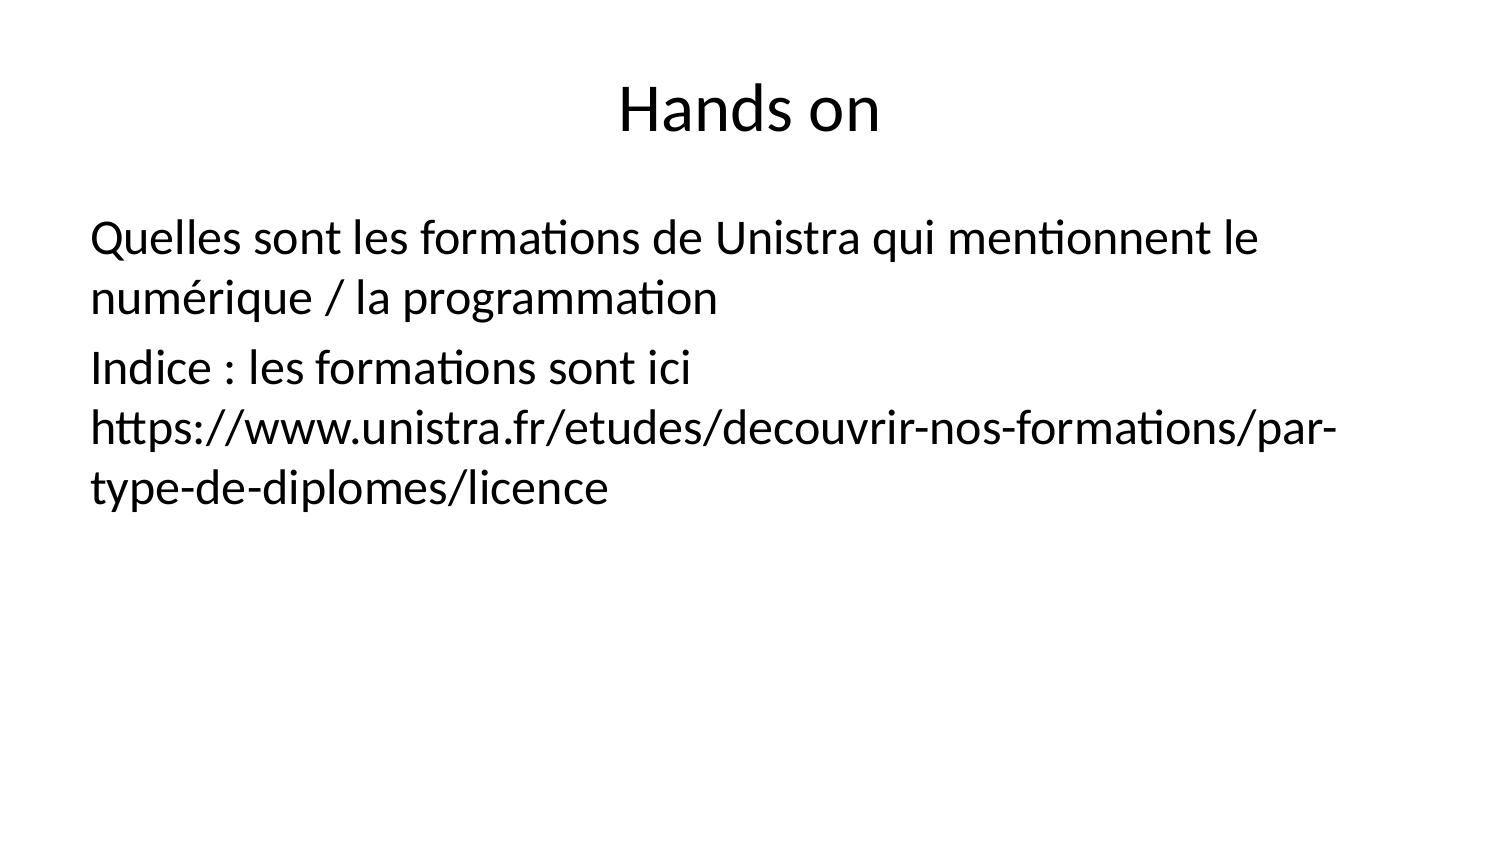

# Hands on
Quelles sont les formations de Unistra qui mentionnent le numérique / la programmation
Indice : les formations sont ici https://www.unistra.fr/etudes/decouvrir-nos-formations/par-type-de-diplomes/licence